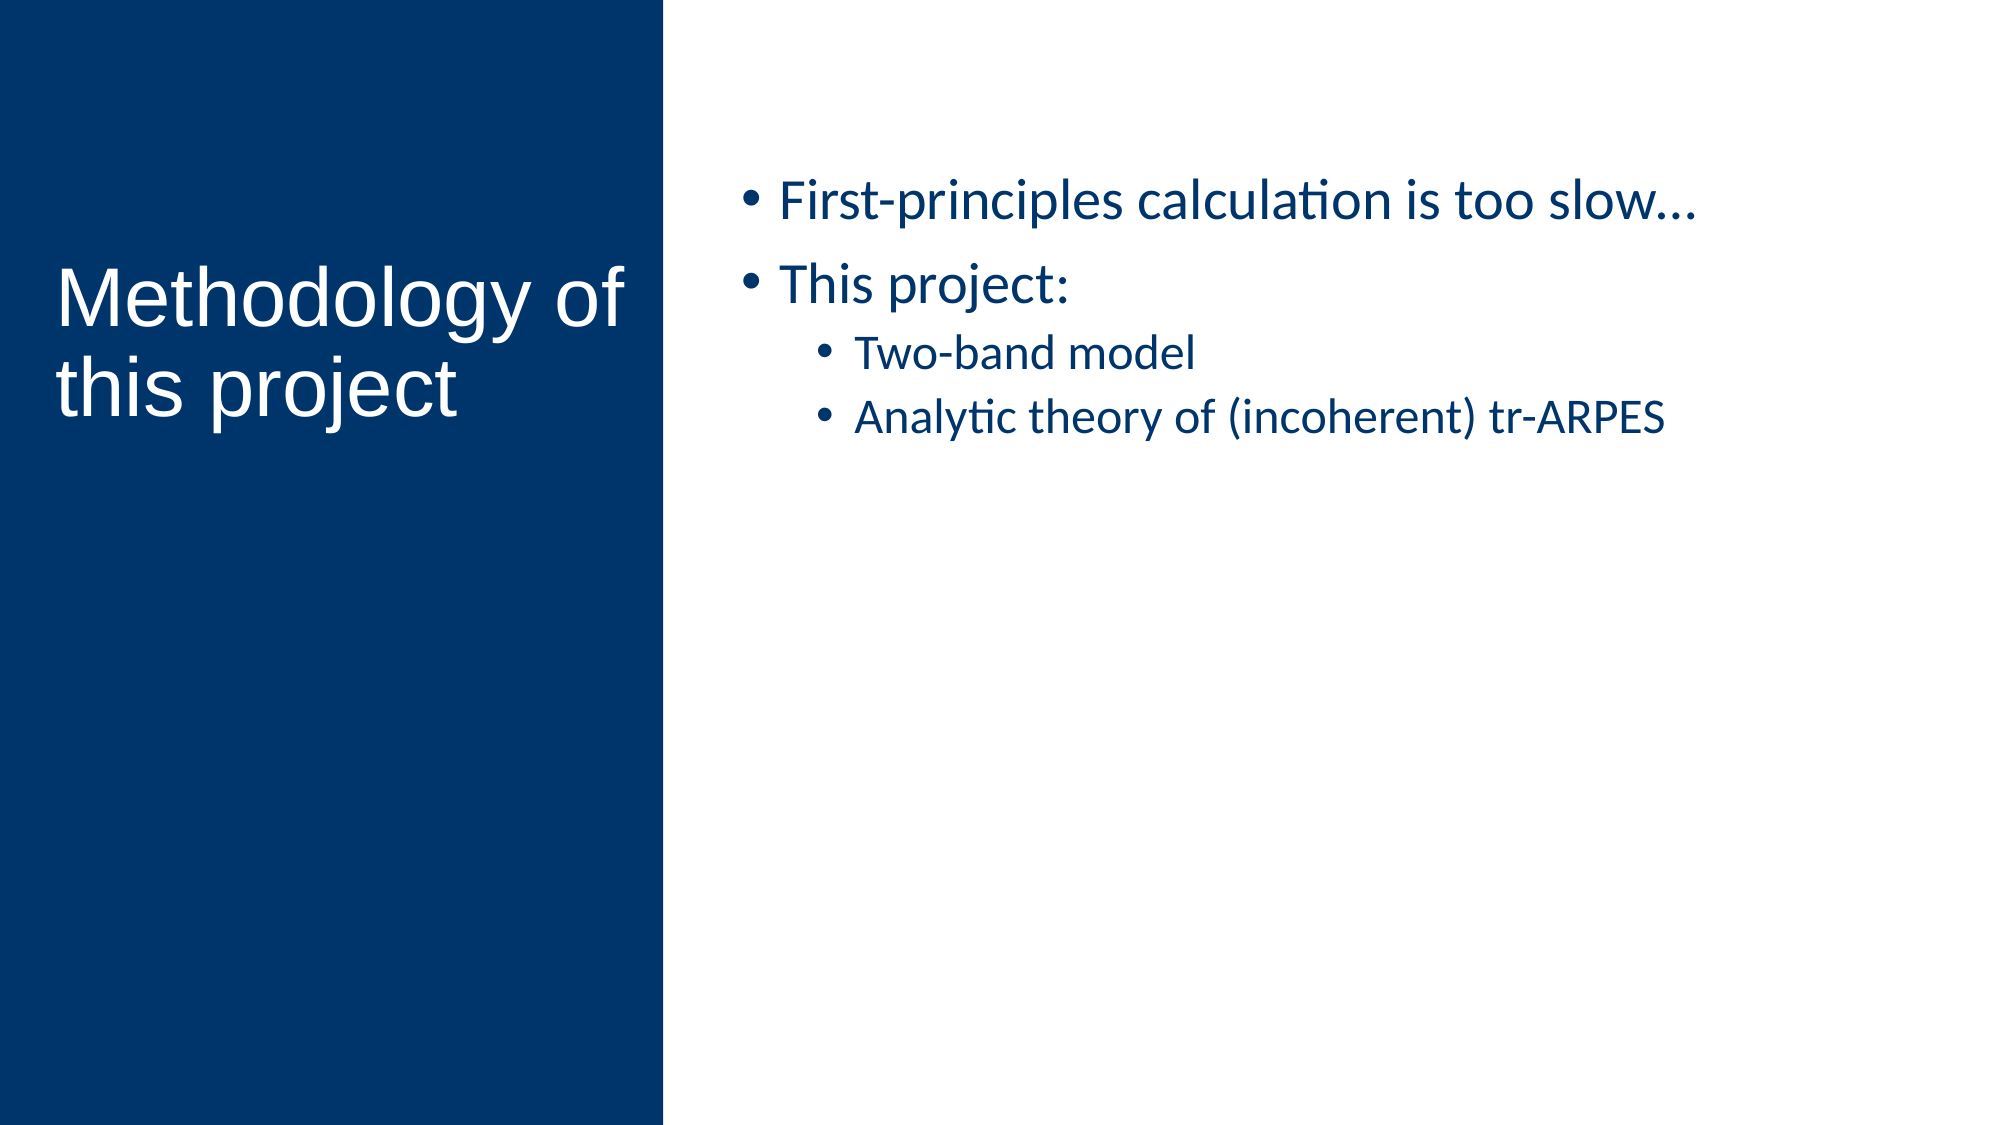

First-principles calculation is too slow…
This project:
Two-band model
Analytic theory of (incoherent) tr-ARPES
Methodology of this project